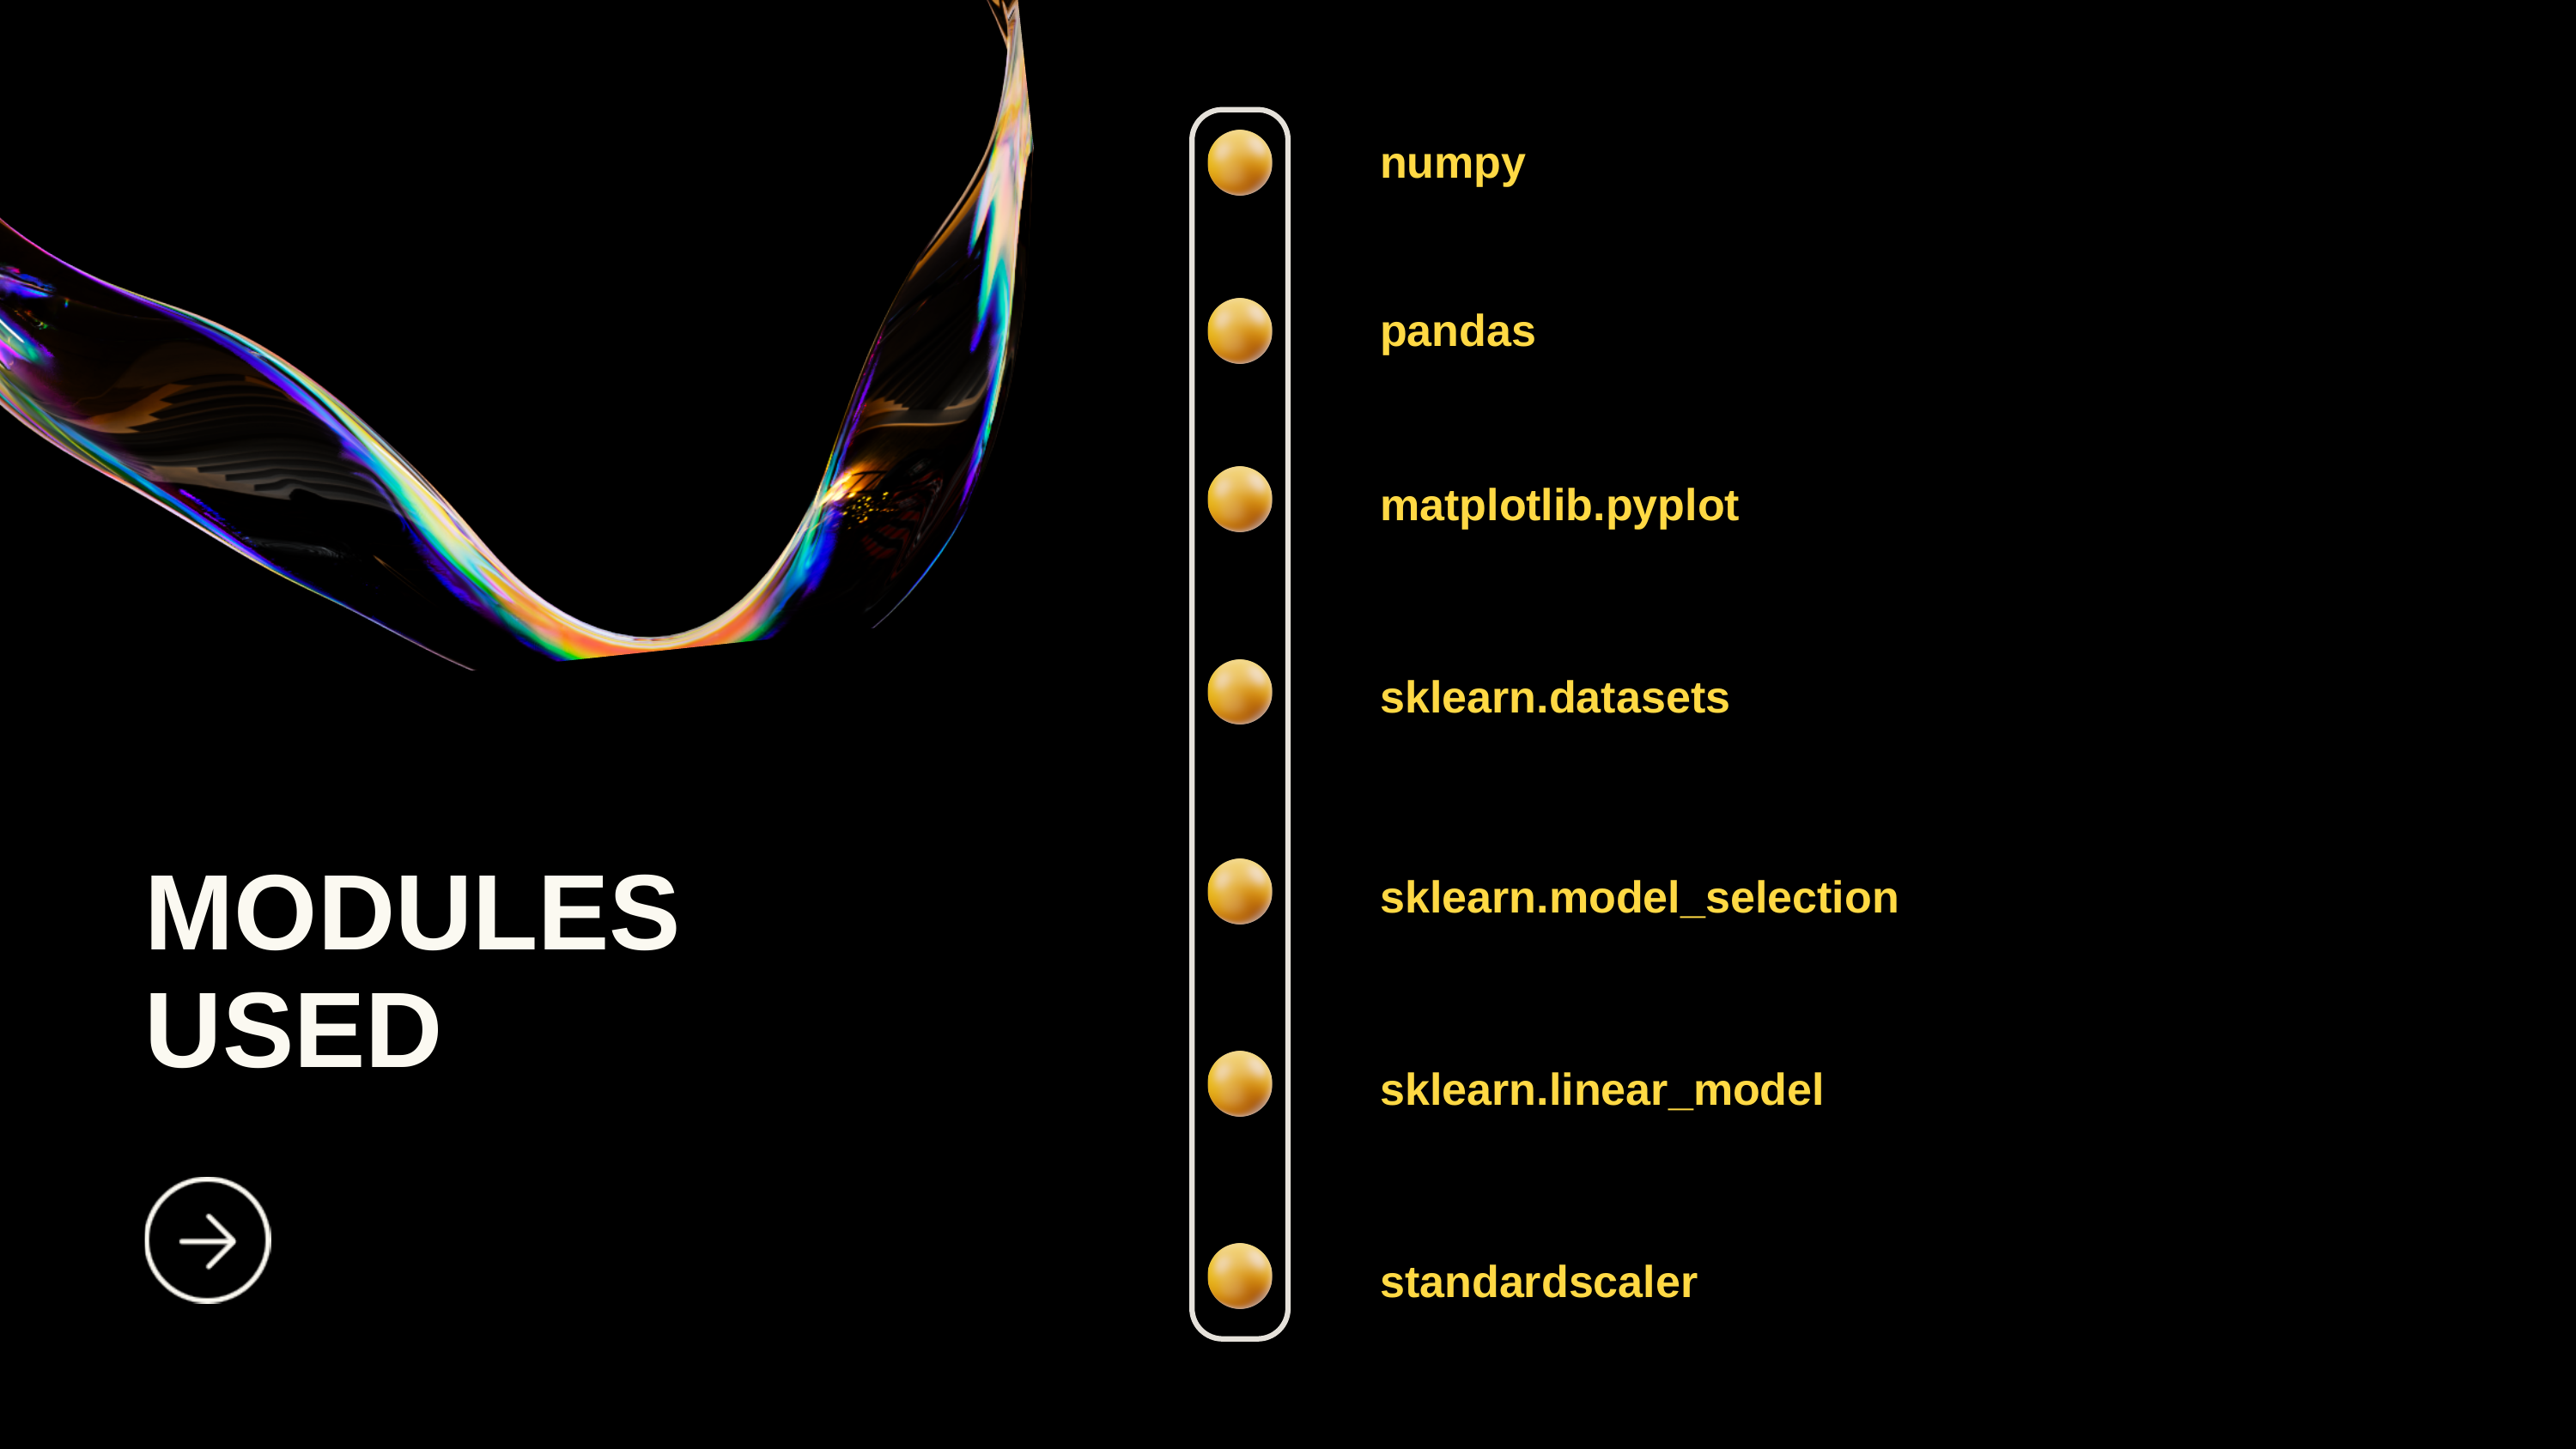

numpy

pandas

matplotlib.pyplot

sklearn.datasets

MODULES USED

sklearn.model_selection

sklearn.linear_model

standardscaler